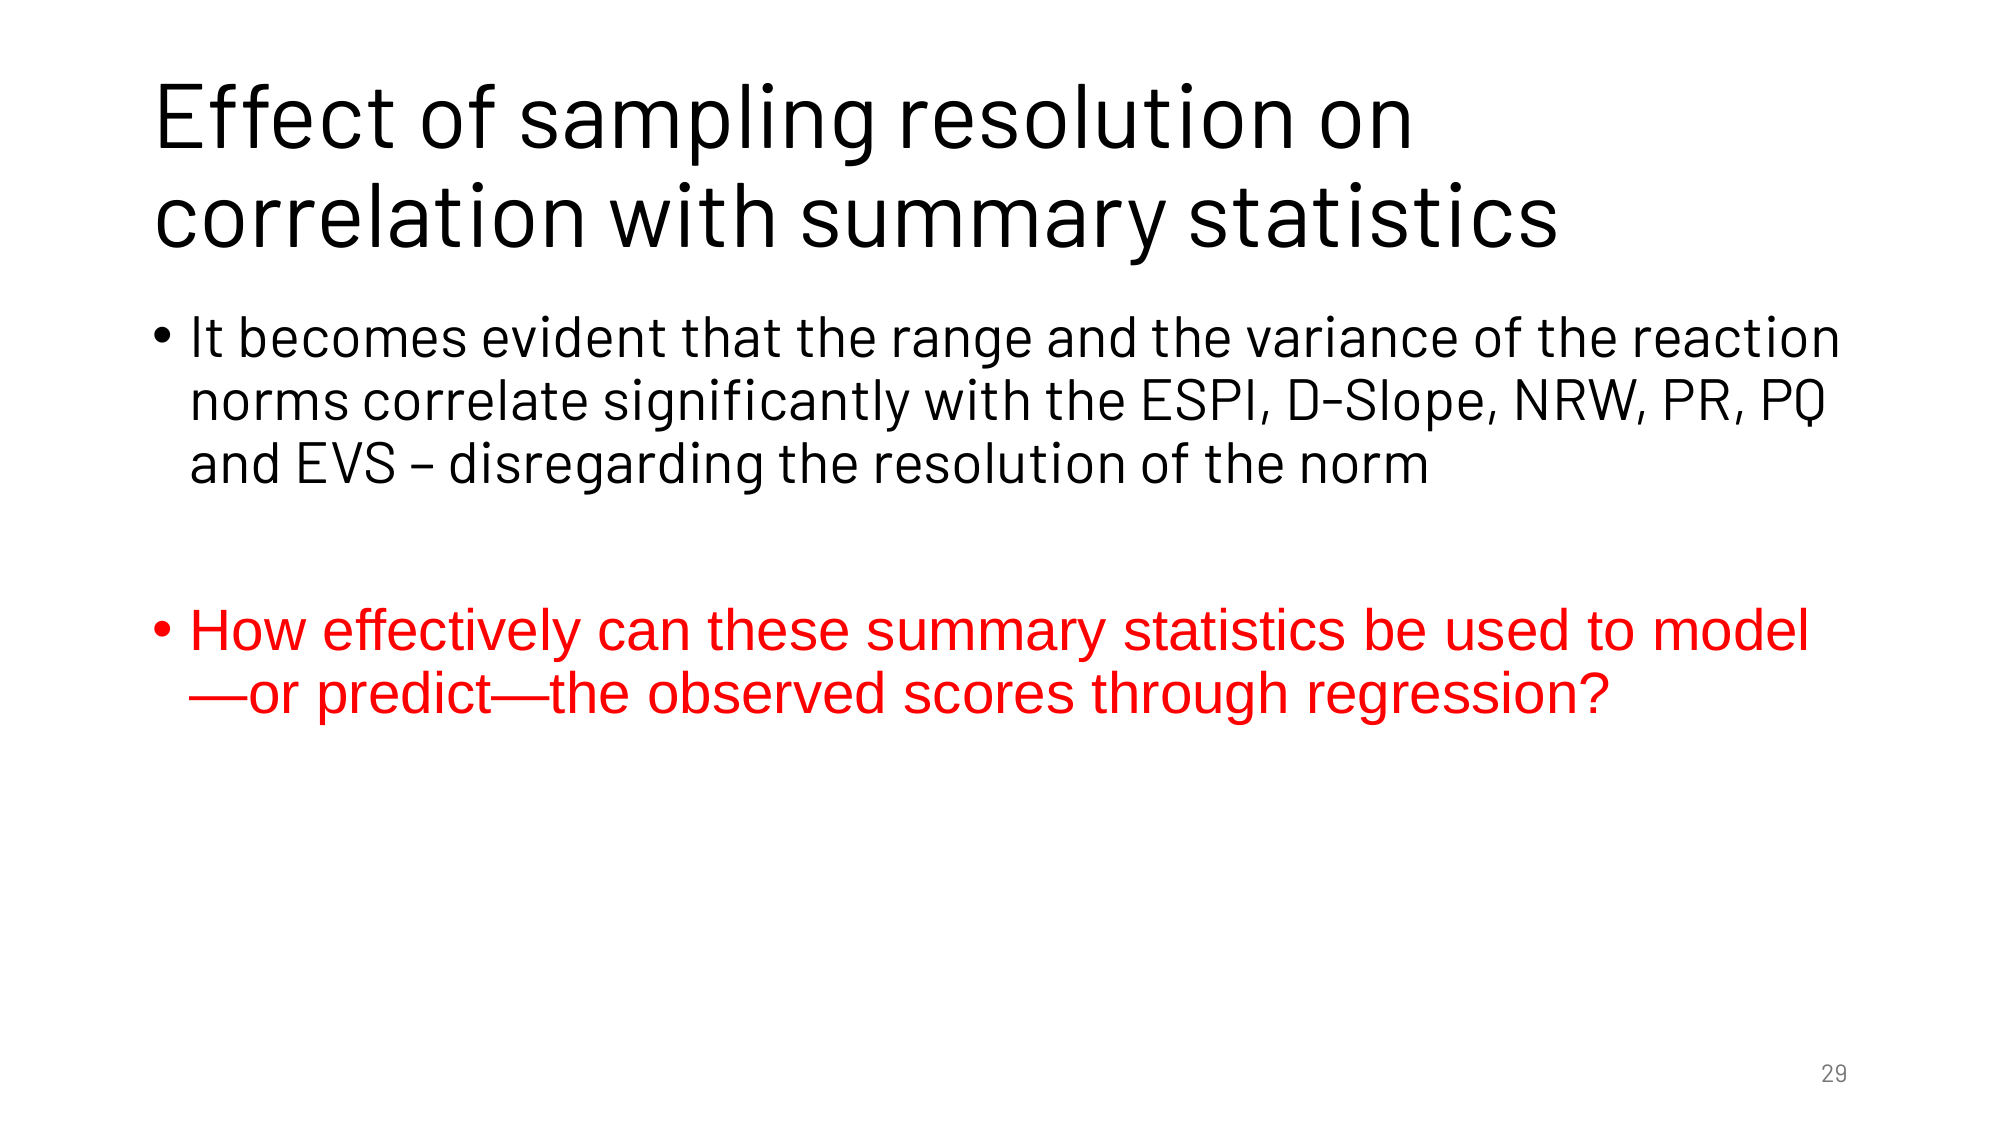

# Effect of sampling resolution on correlation with summary statistics
It becomes evident that the range and the variance of the reaction norms correlate significantly with the ESPI, D-Slope, NRW, PR, PQ and EVS – disregarding the resolution of the norm

How effectively can these summary statistics be used to model—or predict—the observed scores through regression?
29